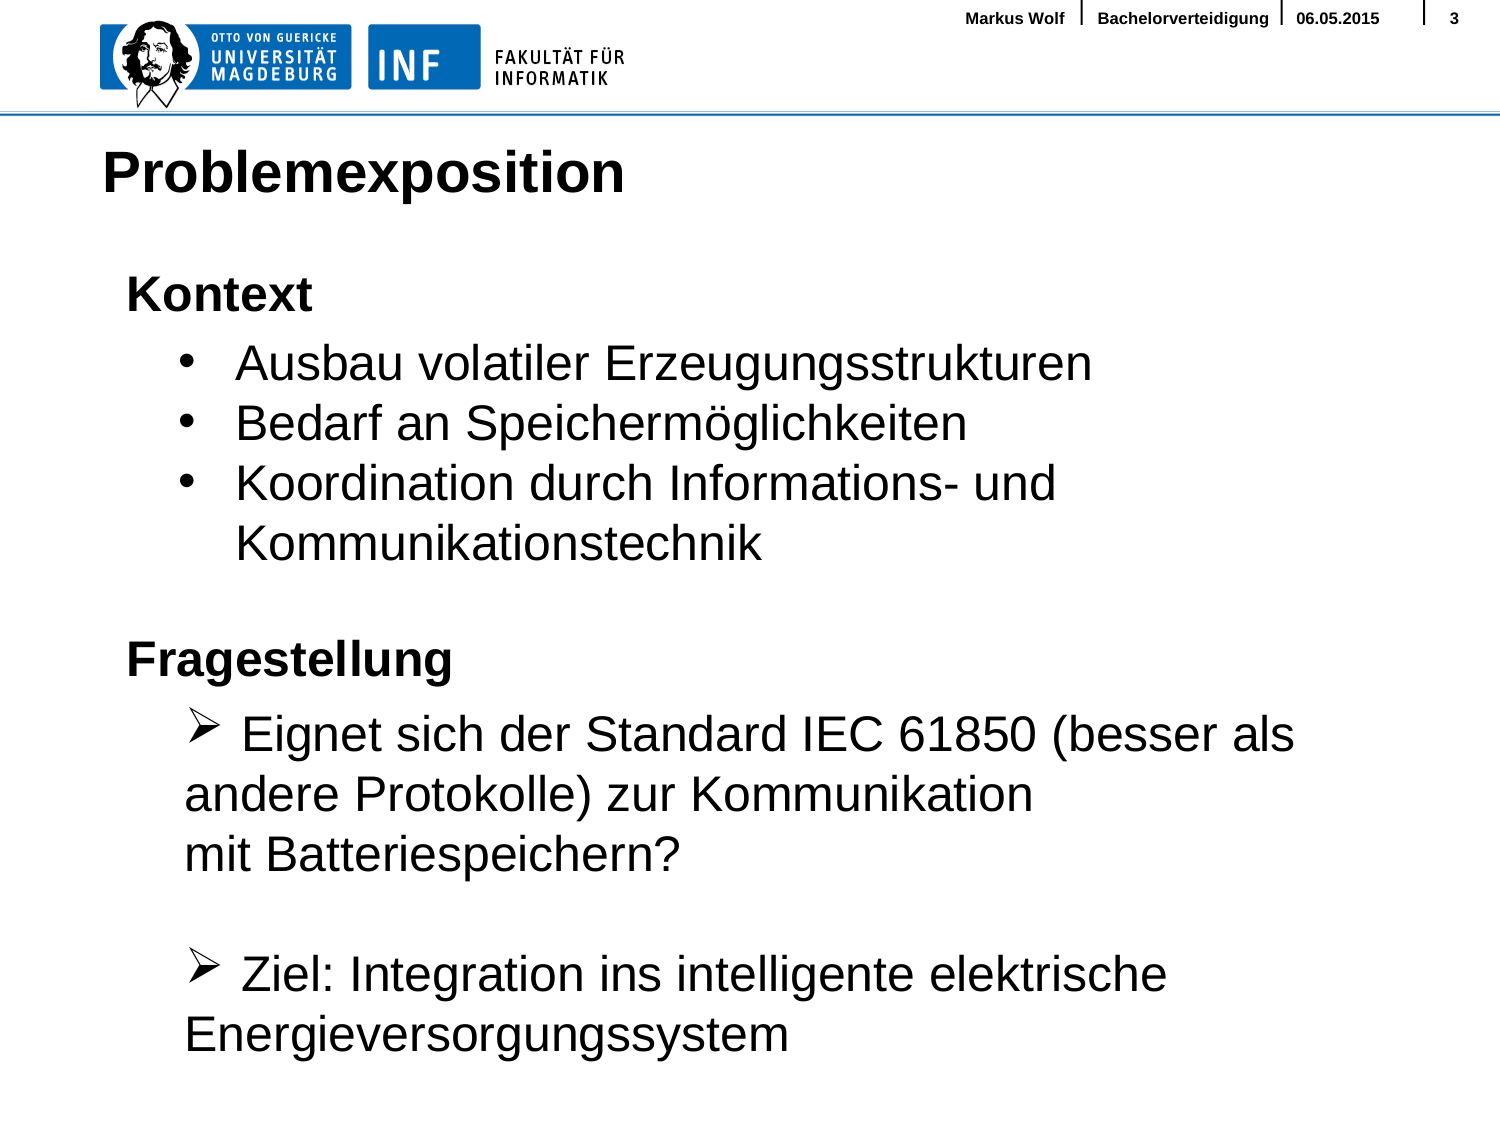

# Problemexposition
Kontext
Ausbau volatiler Erzeugungsstrukturen
Bedarf an Speichermöglichkeiten
Koordination durch Informations- und Kommunikationstechnik
Fragestellung
Eignet sich der Standard IEC 61850 (besser als
andere Protokolle) zur Kommunikation
mit Batteriespeichern?

Ziel: Integration ins intelligente elektrische
Energieversorgungssystem